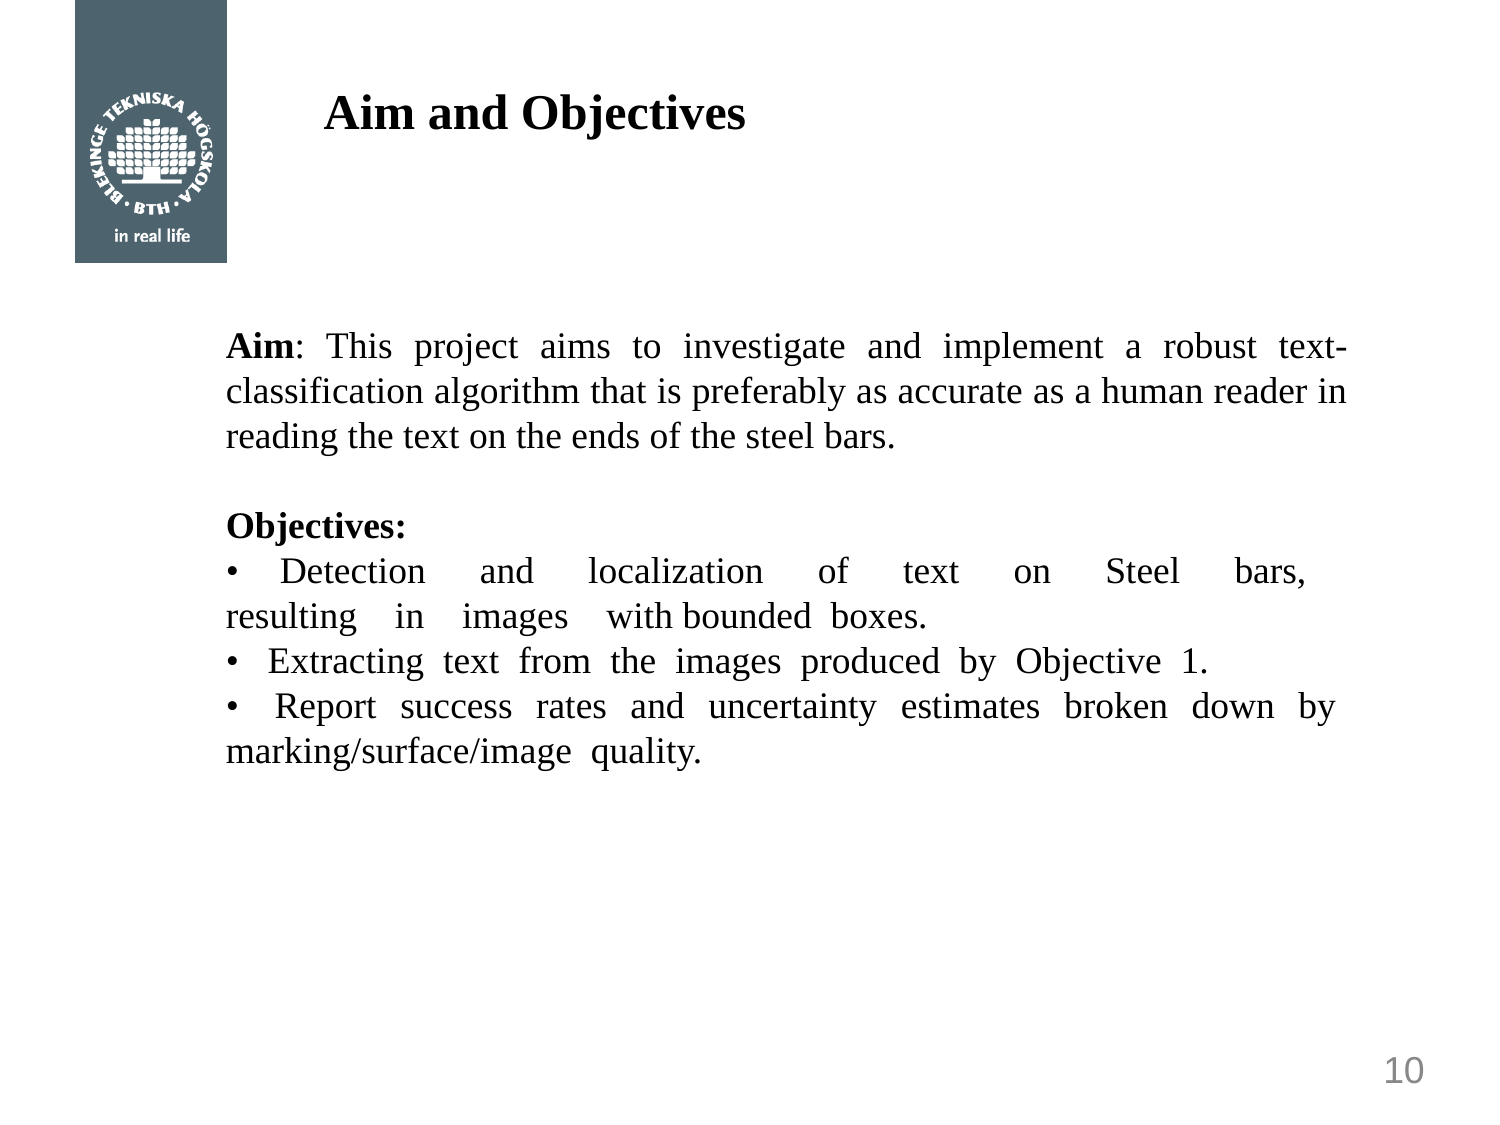

Aim and Objectives
Aim: This project aims to investigate and implement a robust text-classification algorithm that is preferably as accurate as a human reader in reading the text on the ends of the steel bars.

Objectives:
•   Detection    and    localization    of    text    on    Steel    bars,    resulting    in    images    with bounded  boxes.
•   Extracting  text  from  the  images  produced  by  Objective  1.
•   Report  success  rates  and  uncertainty  estimates  broken  down  by  marking/surface/image  quality.
10